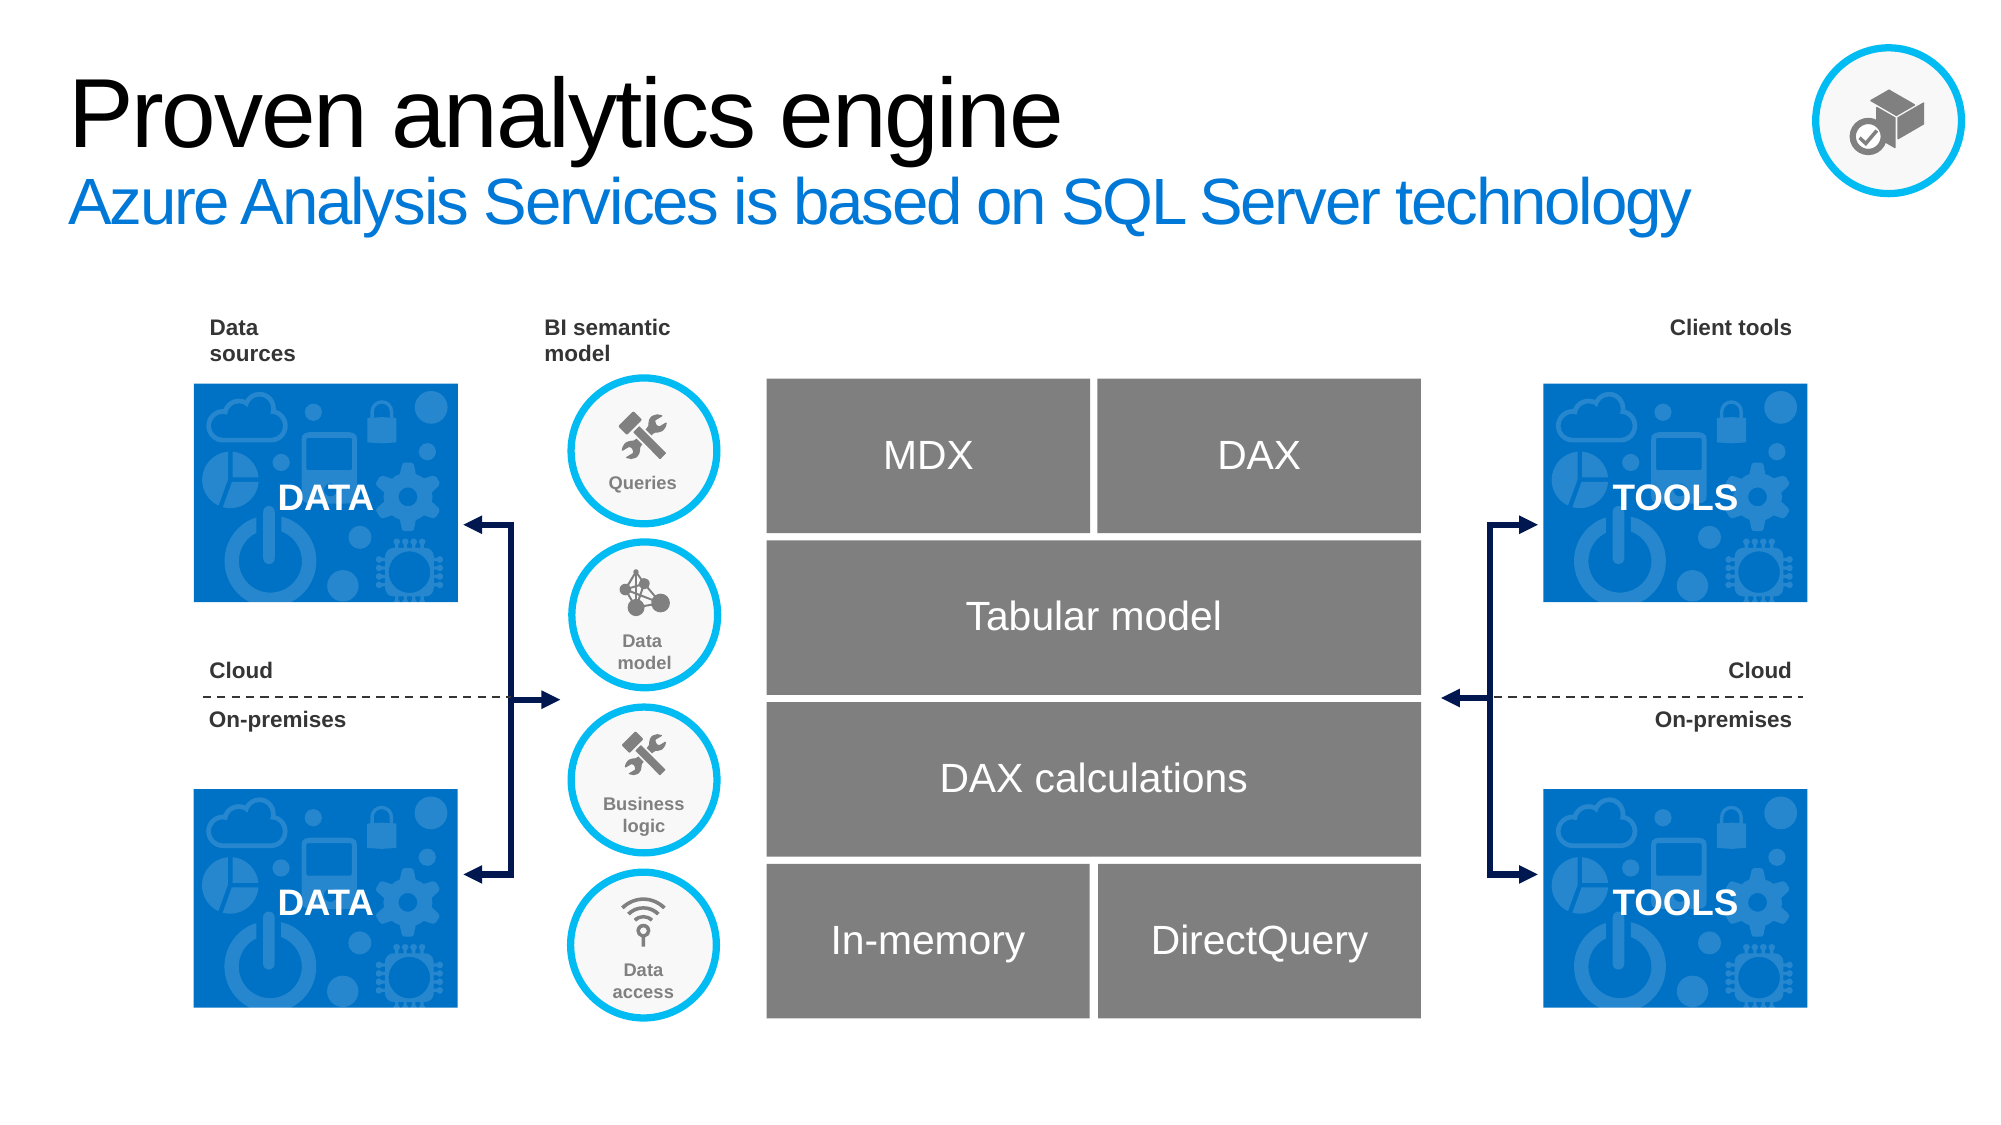

# Proven analytics engine Azure Analysis Services is based on SQL Server technology

Data sources
DATA

Cloud
On-premises
DATA

BI semantic model
Client tools
TOOLS

TOOLS

Cloud
On-premises

MDX
DAX
Tabular model
DAX calculations
In-memory
DirectQuery

Queries

Data
model

Business
logic

Data
access